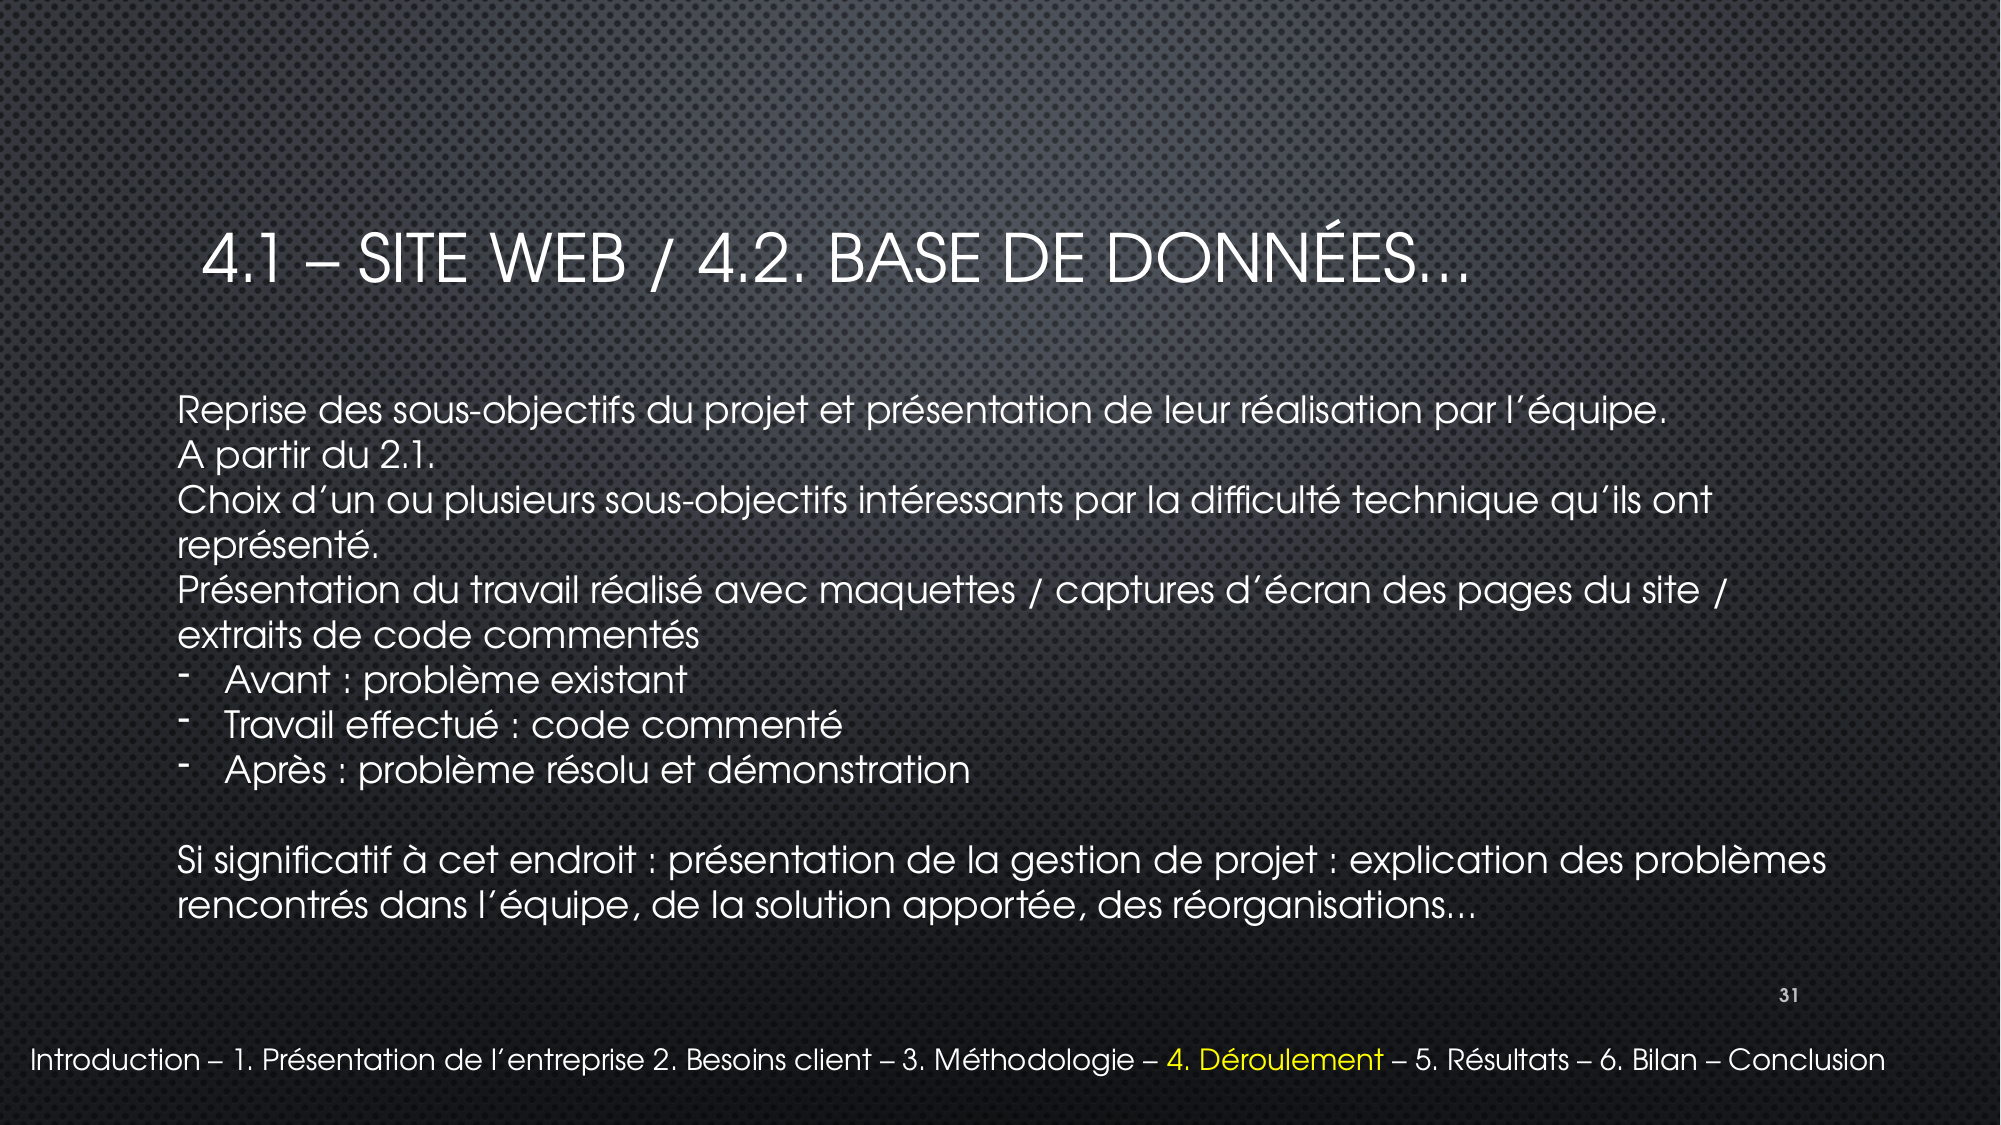

# 4.1 – Site web / 4.2. Base de données…
Reprise des sous-objectifs du projet et présentation de leur réalisation par l’équipe.
A partir du 2.1.
Choix d’un ou plusieurs sous-objectifs intéressants par la difficulté technique qu’ils ont représenté.
Présentation du travail réalisé avec maquettes / captures d’écran des pages du site / extraits de code commentés
Avant : problème existant
Travail effectué : code commenté
Après : problème résolu et démonstration

Si significatif à cet endroit : présentation de la gestion de projet : explication des problèmes rencontrés dans l’équipe, de la solution apportée, des réorganisations…

31
Introduction – 1. Présentation de l’entreprise 2. Besoins client – 3. Méthodologie – 4. Déroulement – 5. Résultats – 6. Bilan – Conclusion